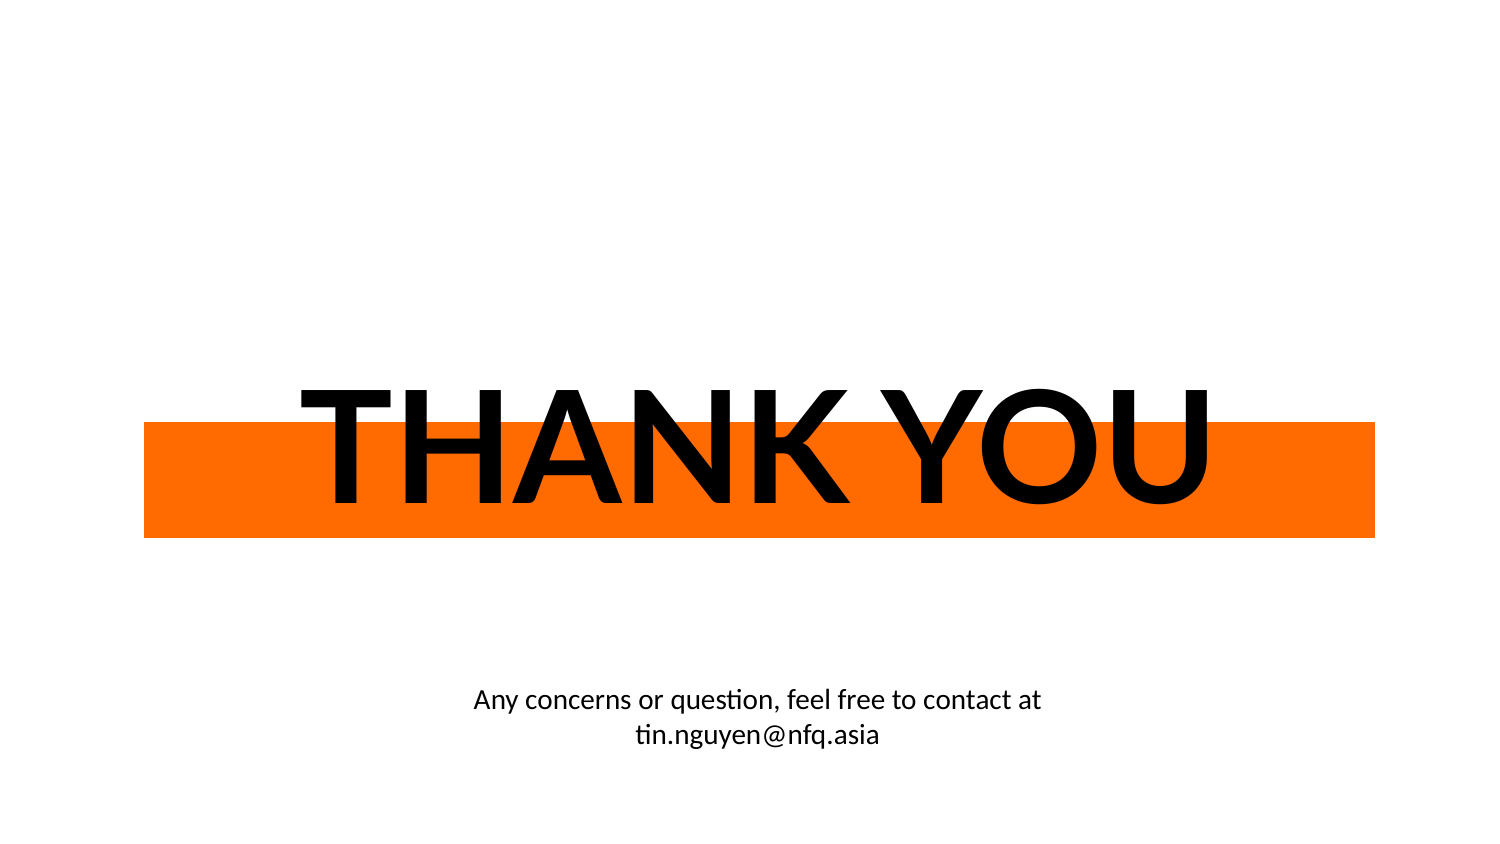

THANK YOU
Any concerns or question, feel free to contact at tin.nguyen@nfq.asia